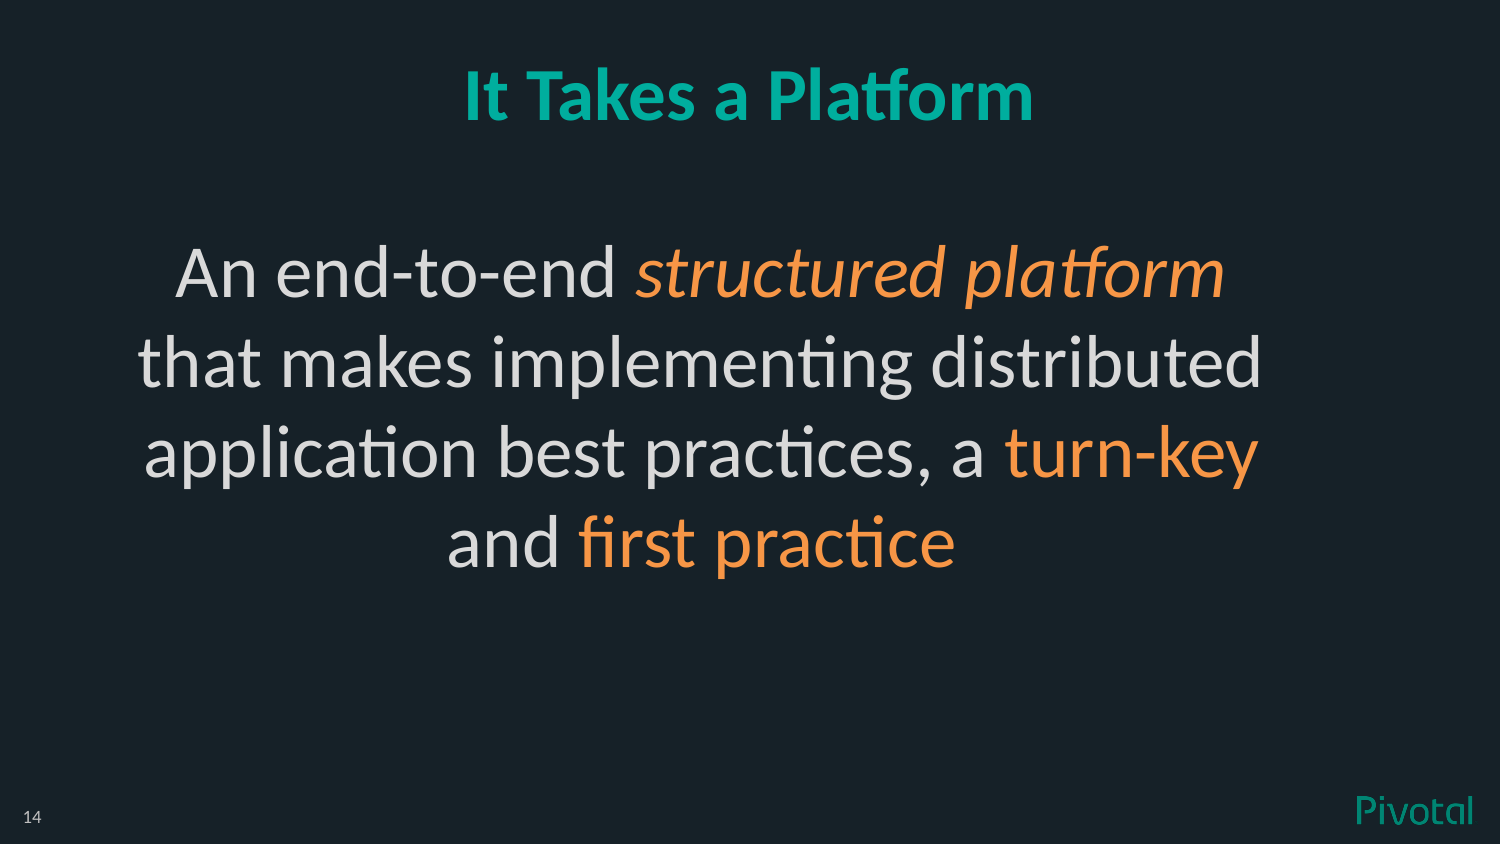

# It Takes a Platform
An end-to-end structured platform that makes implementing distributed application best practices, a turn-key and first practice
14